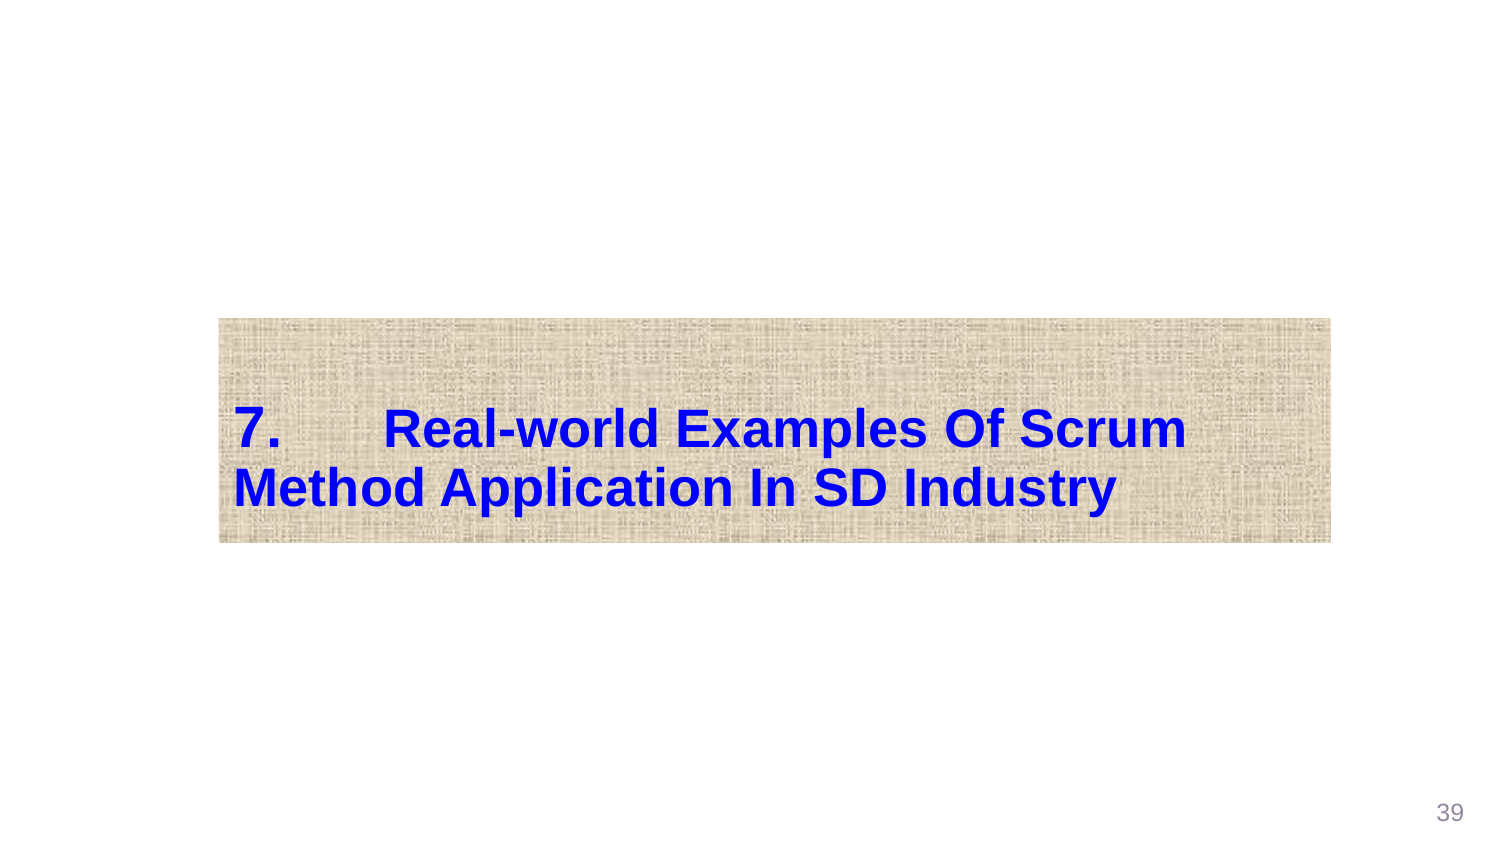

7.	Real-world Examples Of Scrum Method Application In SD Industry